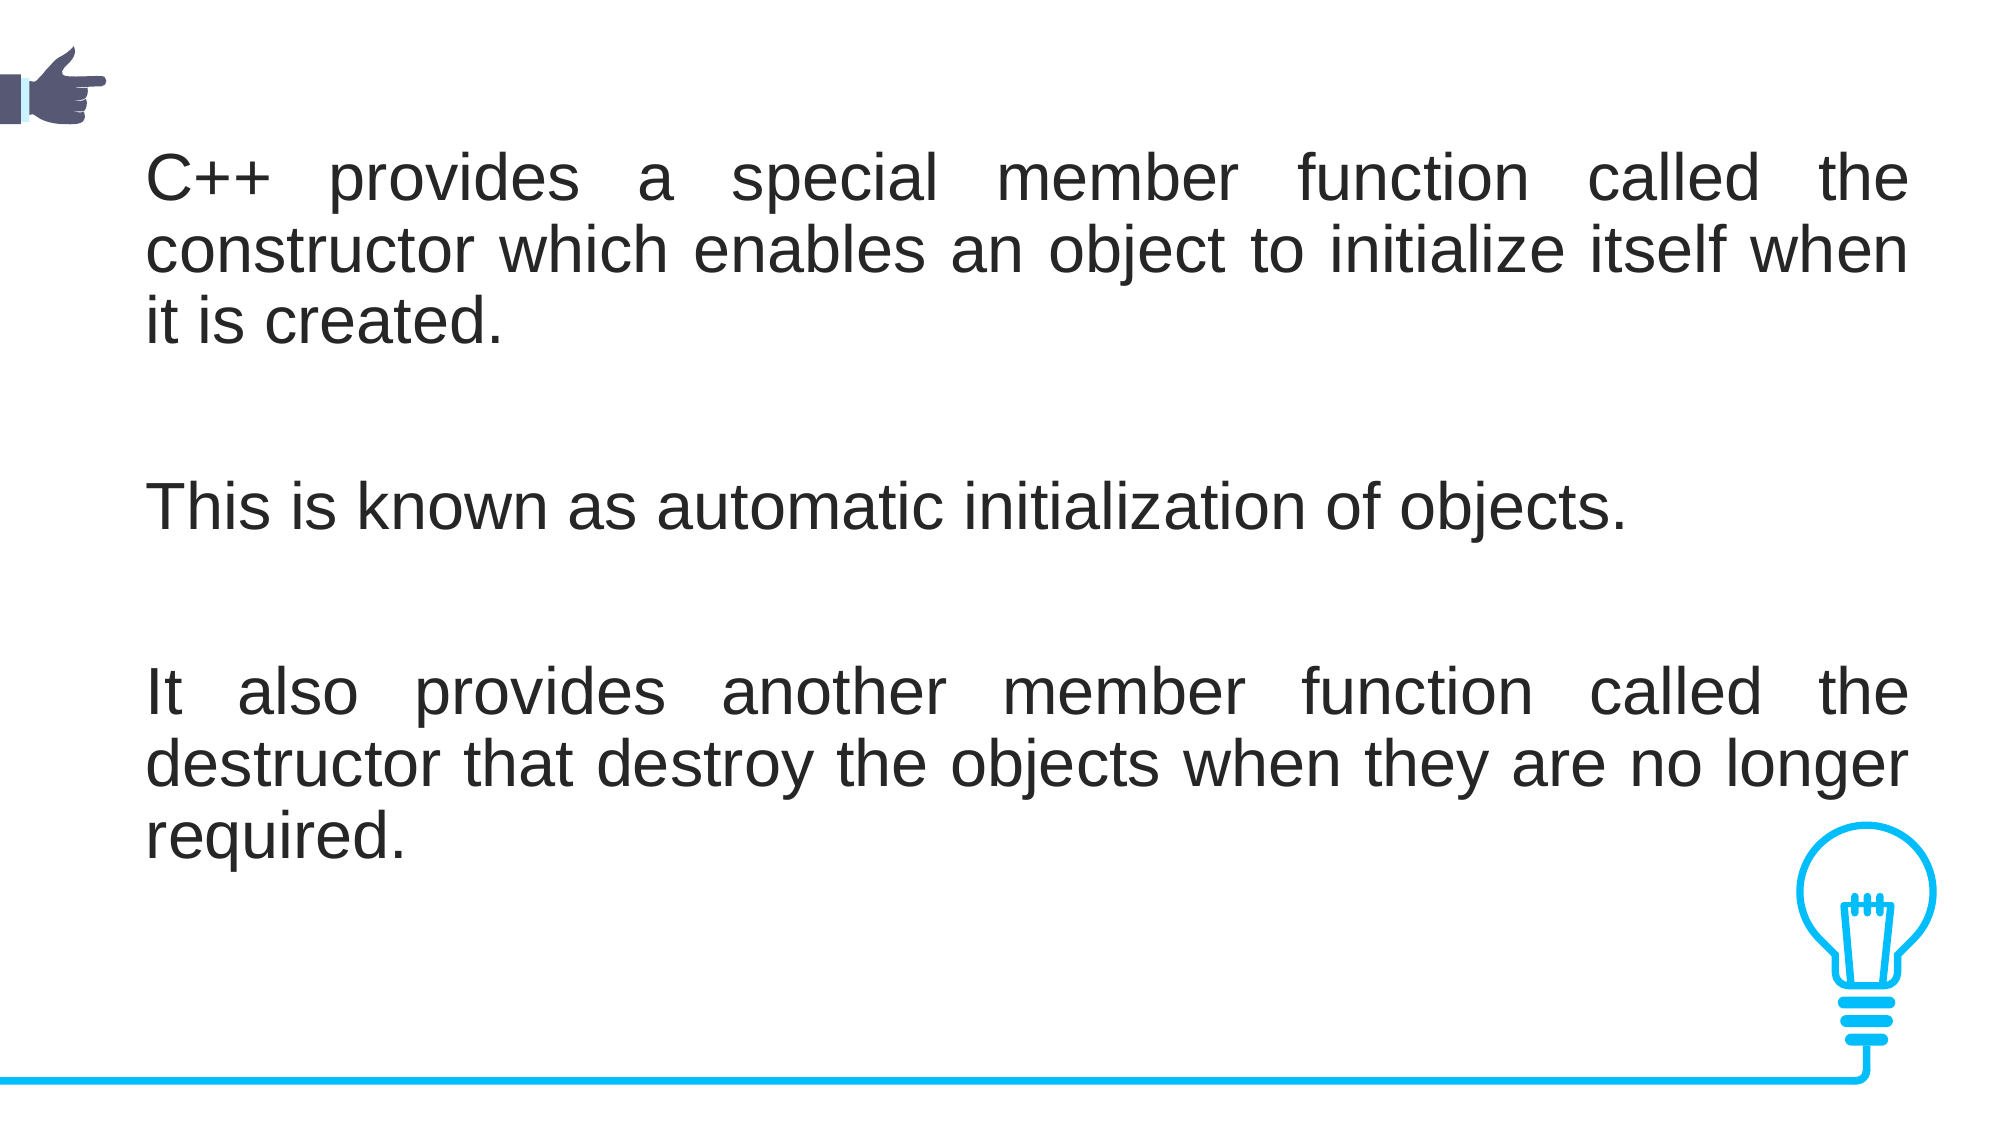

C++ provides a special member function called the constructor which enables an object to initialize itself when it is created.

This is known as automatic initialization of objects.

It also provides another member function called the destructor that destroy the objects when they are no longer required.